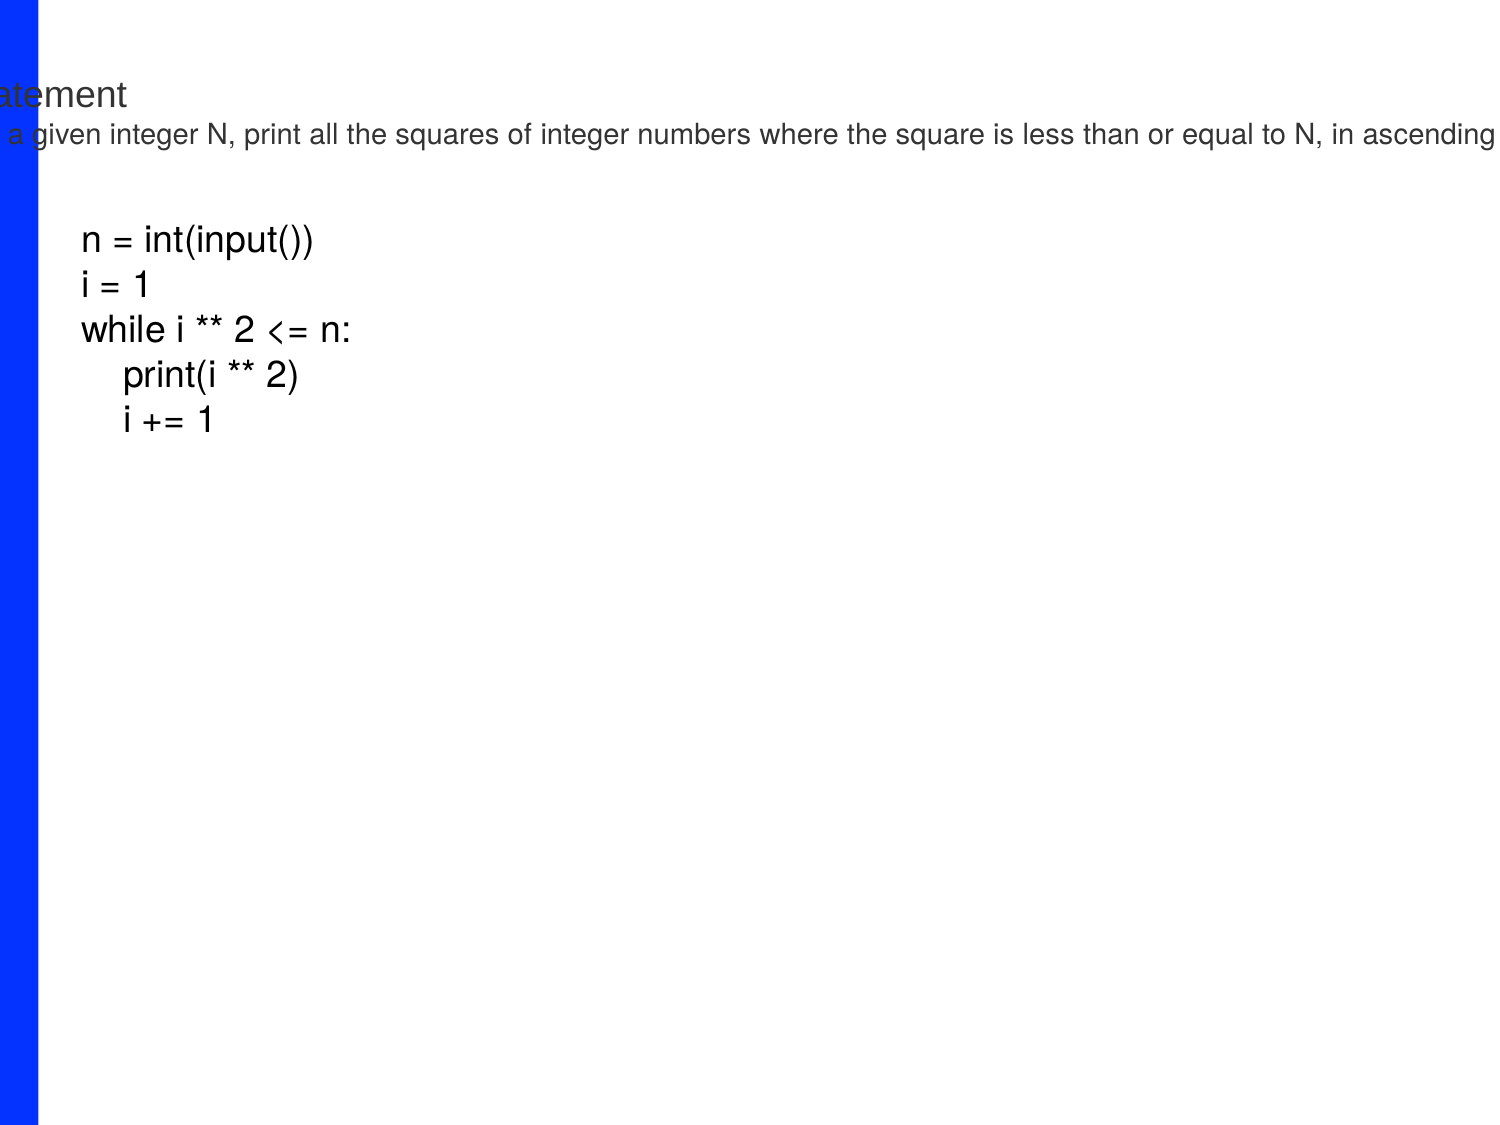

Statement
For a given integer N, print all the squares of integer numbers where the square is less than or equal to N, in ascending order.
n = int(input())
i = 1
while i ** 2 <= n:
    print(i ** 2)
    i += 1